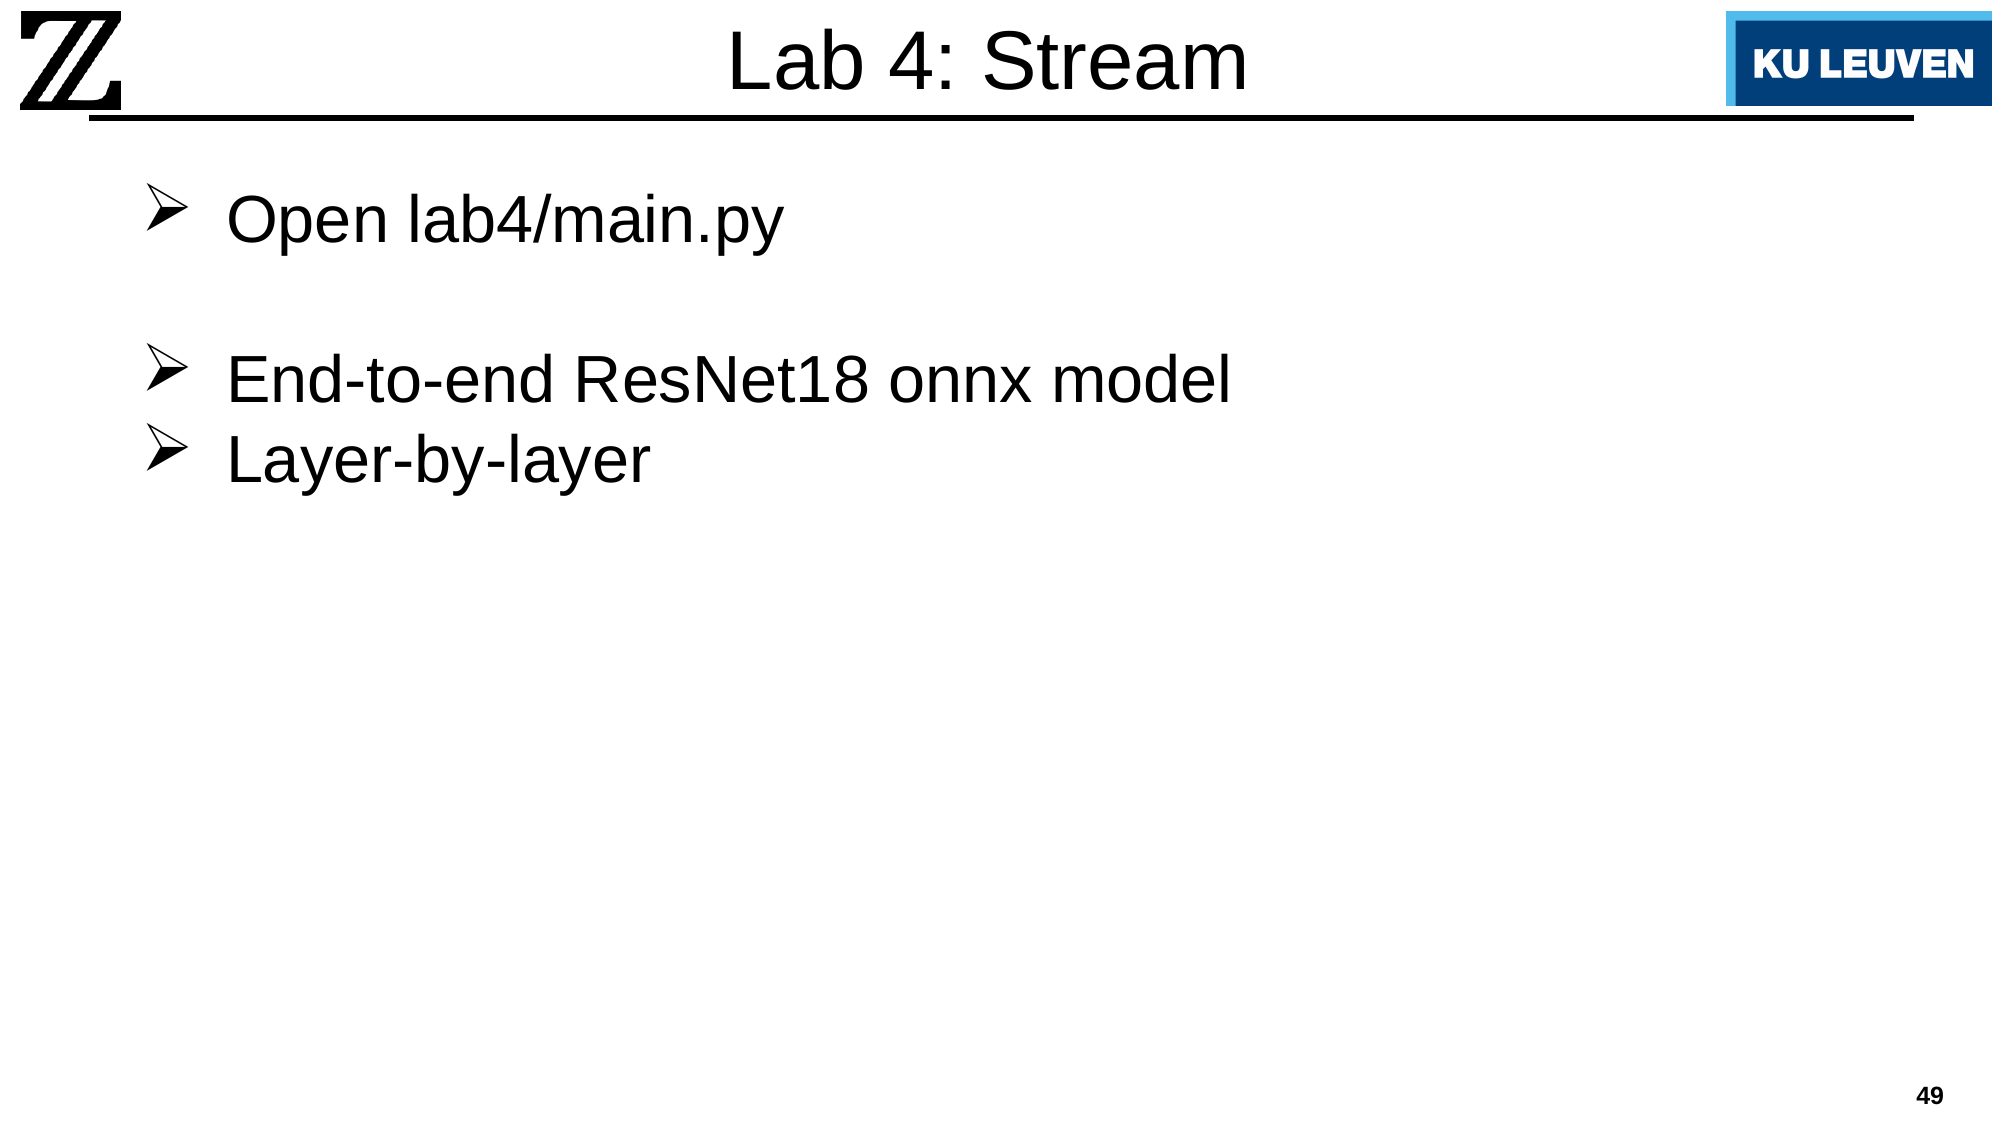

# Lab 4: Stream
Open lab4/main.py

End-to-end ResNet18 onnx model
Layer-by-layer